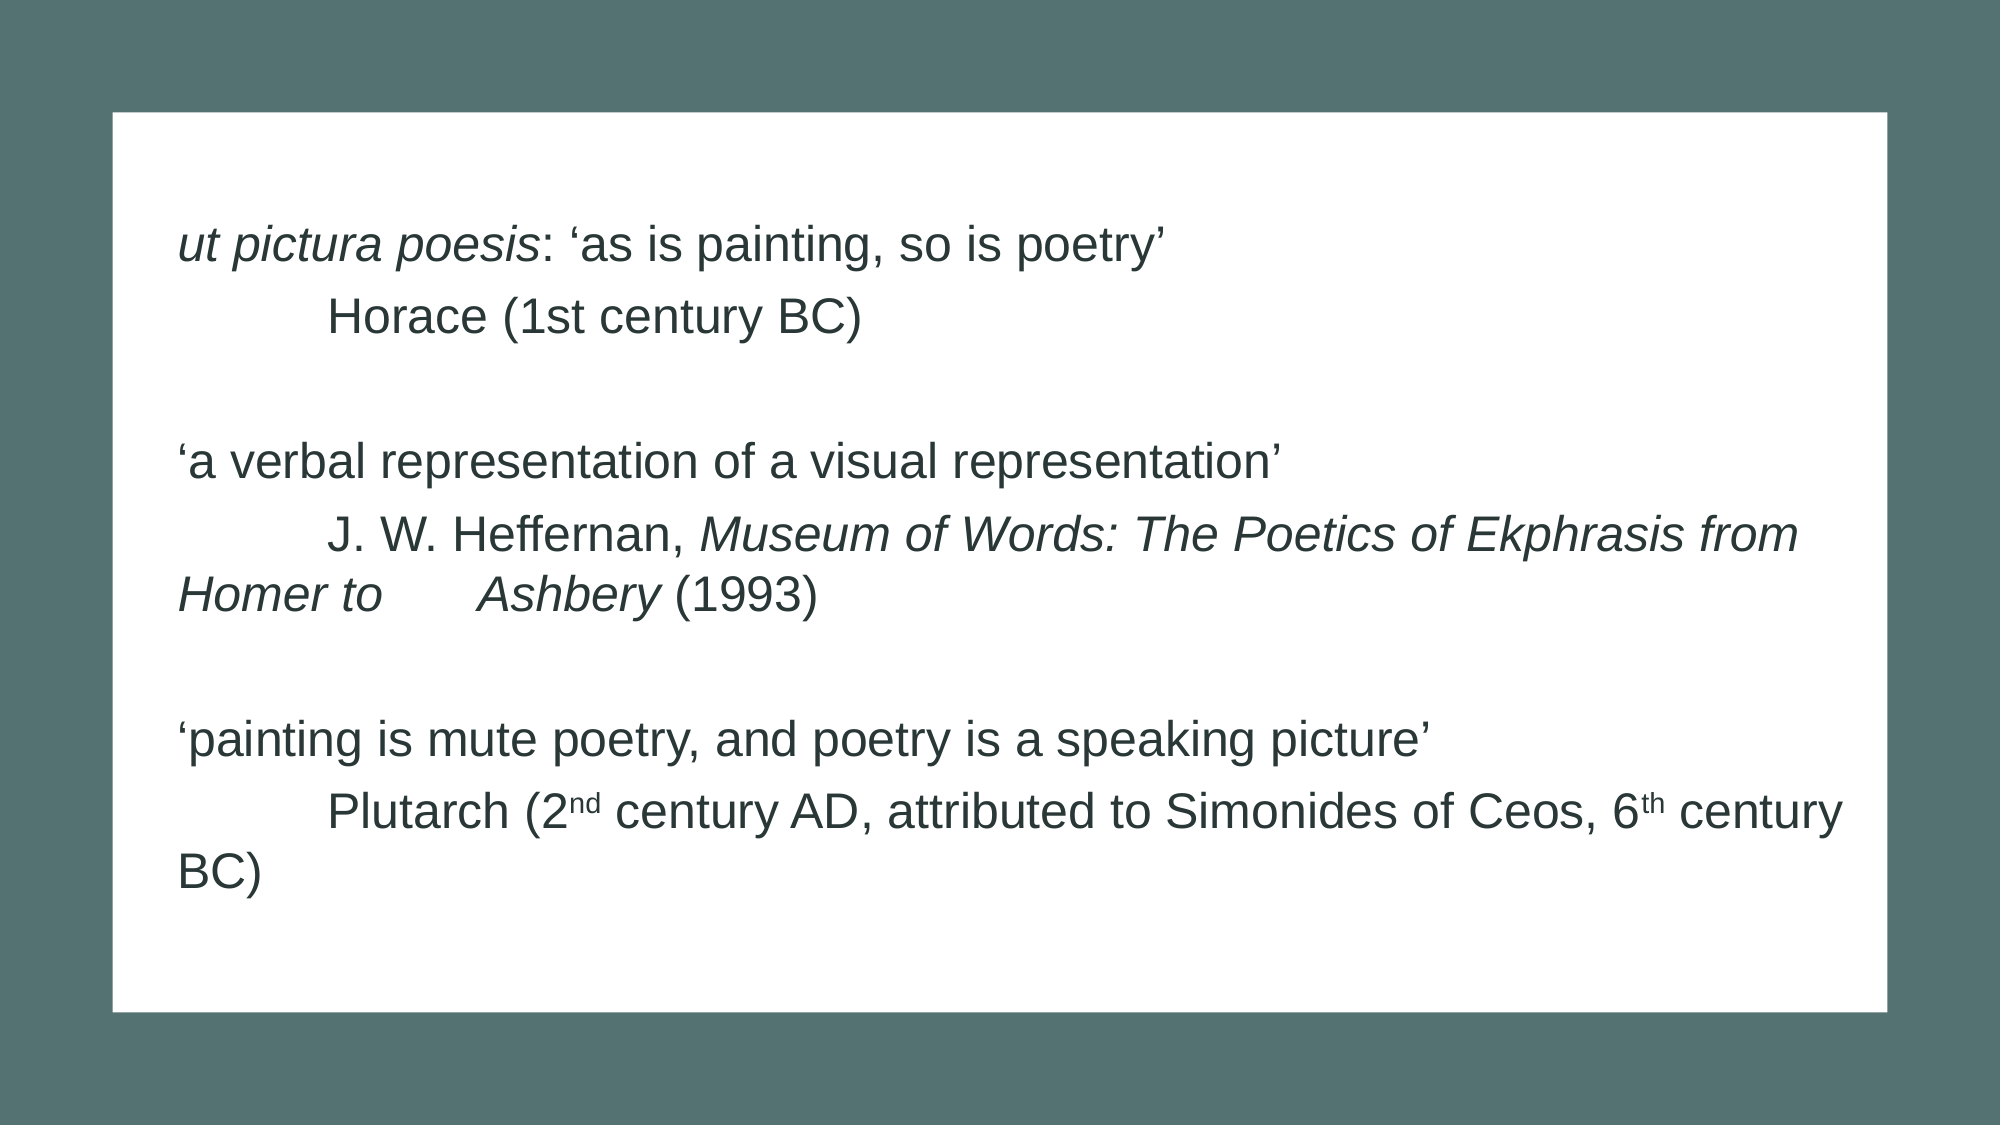

ut pictura poesis: ‘as is painting, so is poetry’
	Horace (1st century BC)

‘a verbal representation of a visual representation’
	J. W. Heffernan, Museum of Words: The Poetics of Ekphrasis from Homer to 	Ashbery (1993)

‘painting is mute poetry, and poetry is a speaking picture’
	Plutarch (2nd century AD, attributed to Simonides of Ceos, 6th century BC)